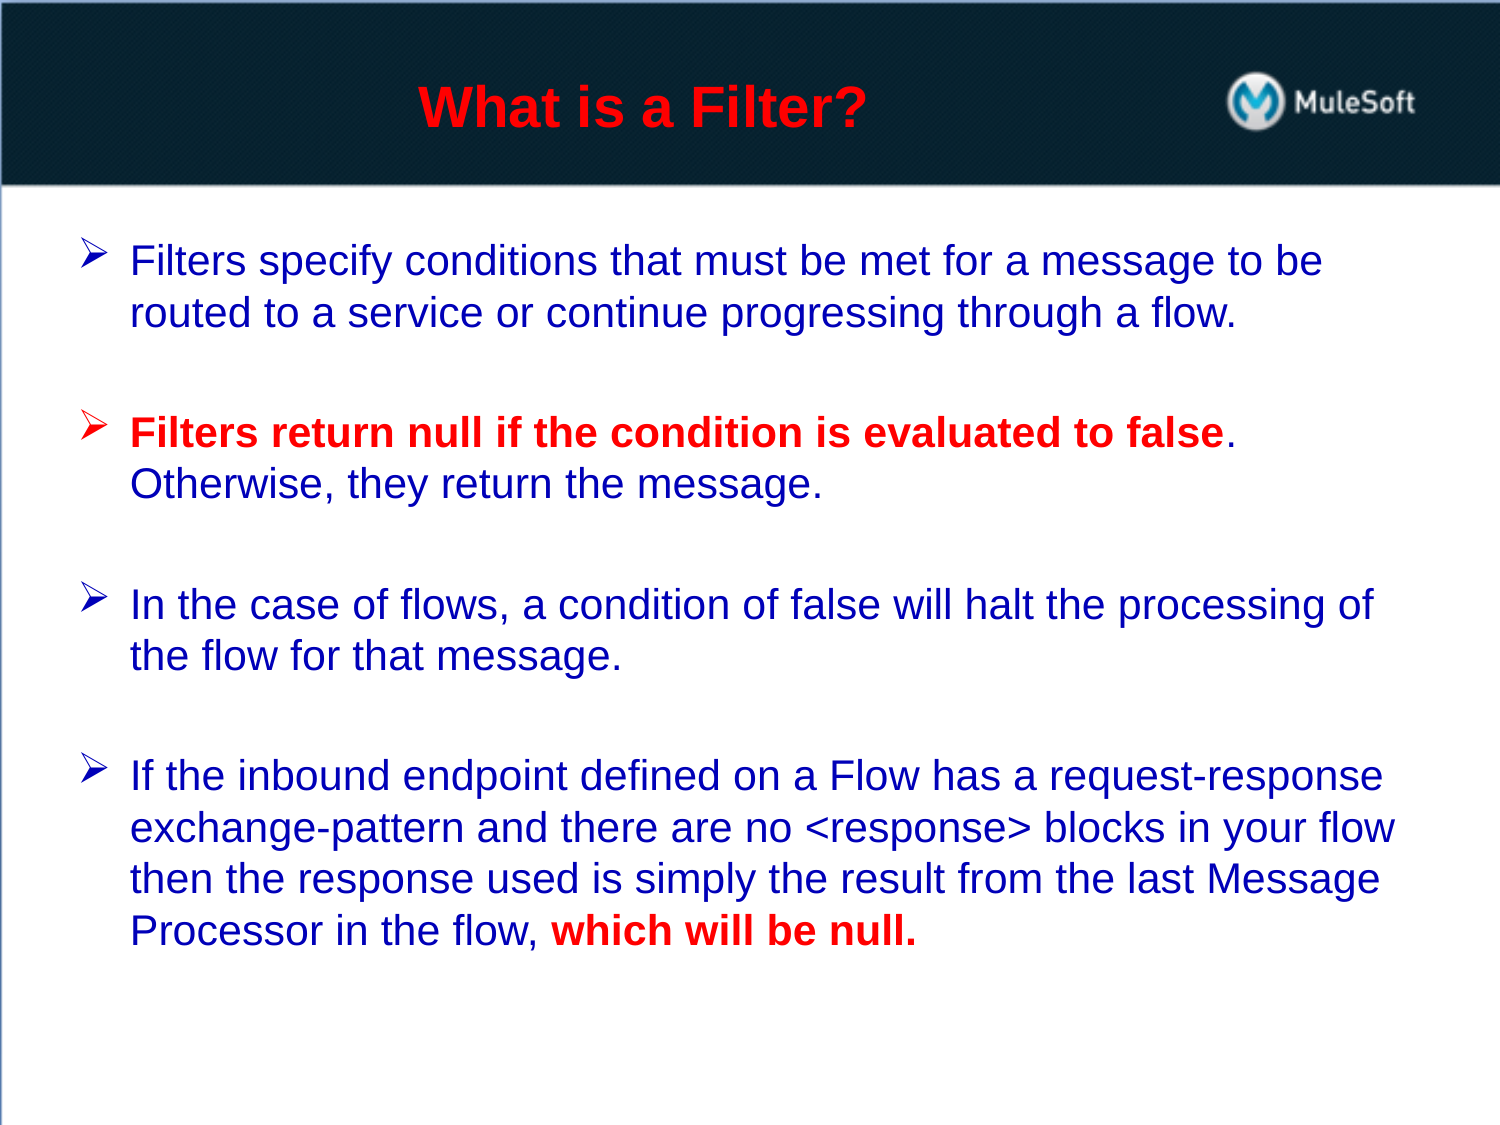

# What is a Filter?
Filters specify conditions that must be met for a message to be routed to a service or continue progressing through a flow.

Filters return null if the condition is evaluated to false. Otherwise, they return the message.

In the case of flows, a condition of false will halt the processing of the flow for that message.

If the inbound endpoint defined on a Flow has a request-response exchange-pattern and there are no <response> blocks in your flow then the response used is simply the result from the last Message Processor in the flow, which will be null.